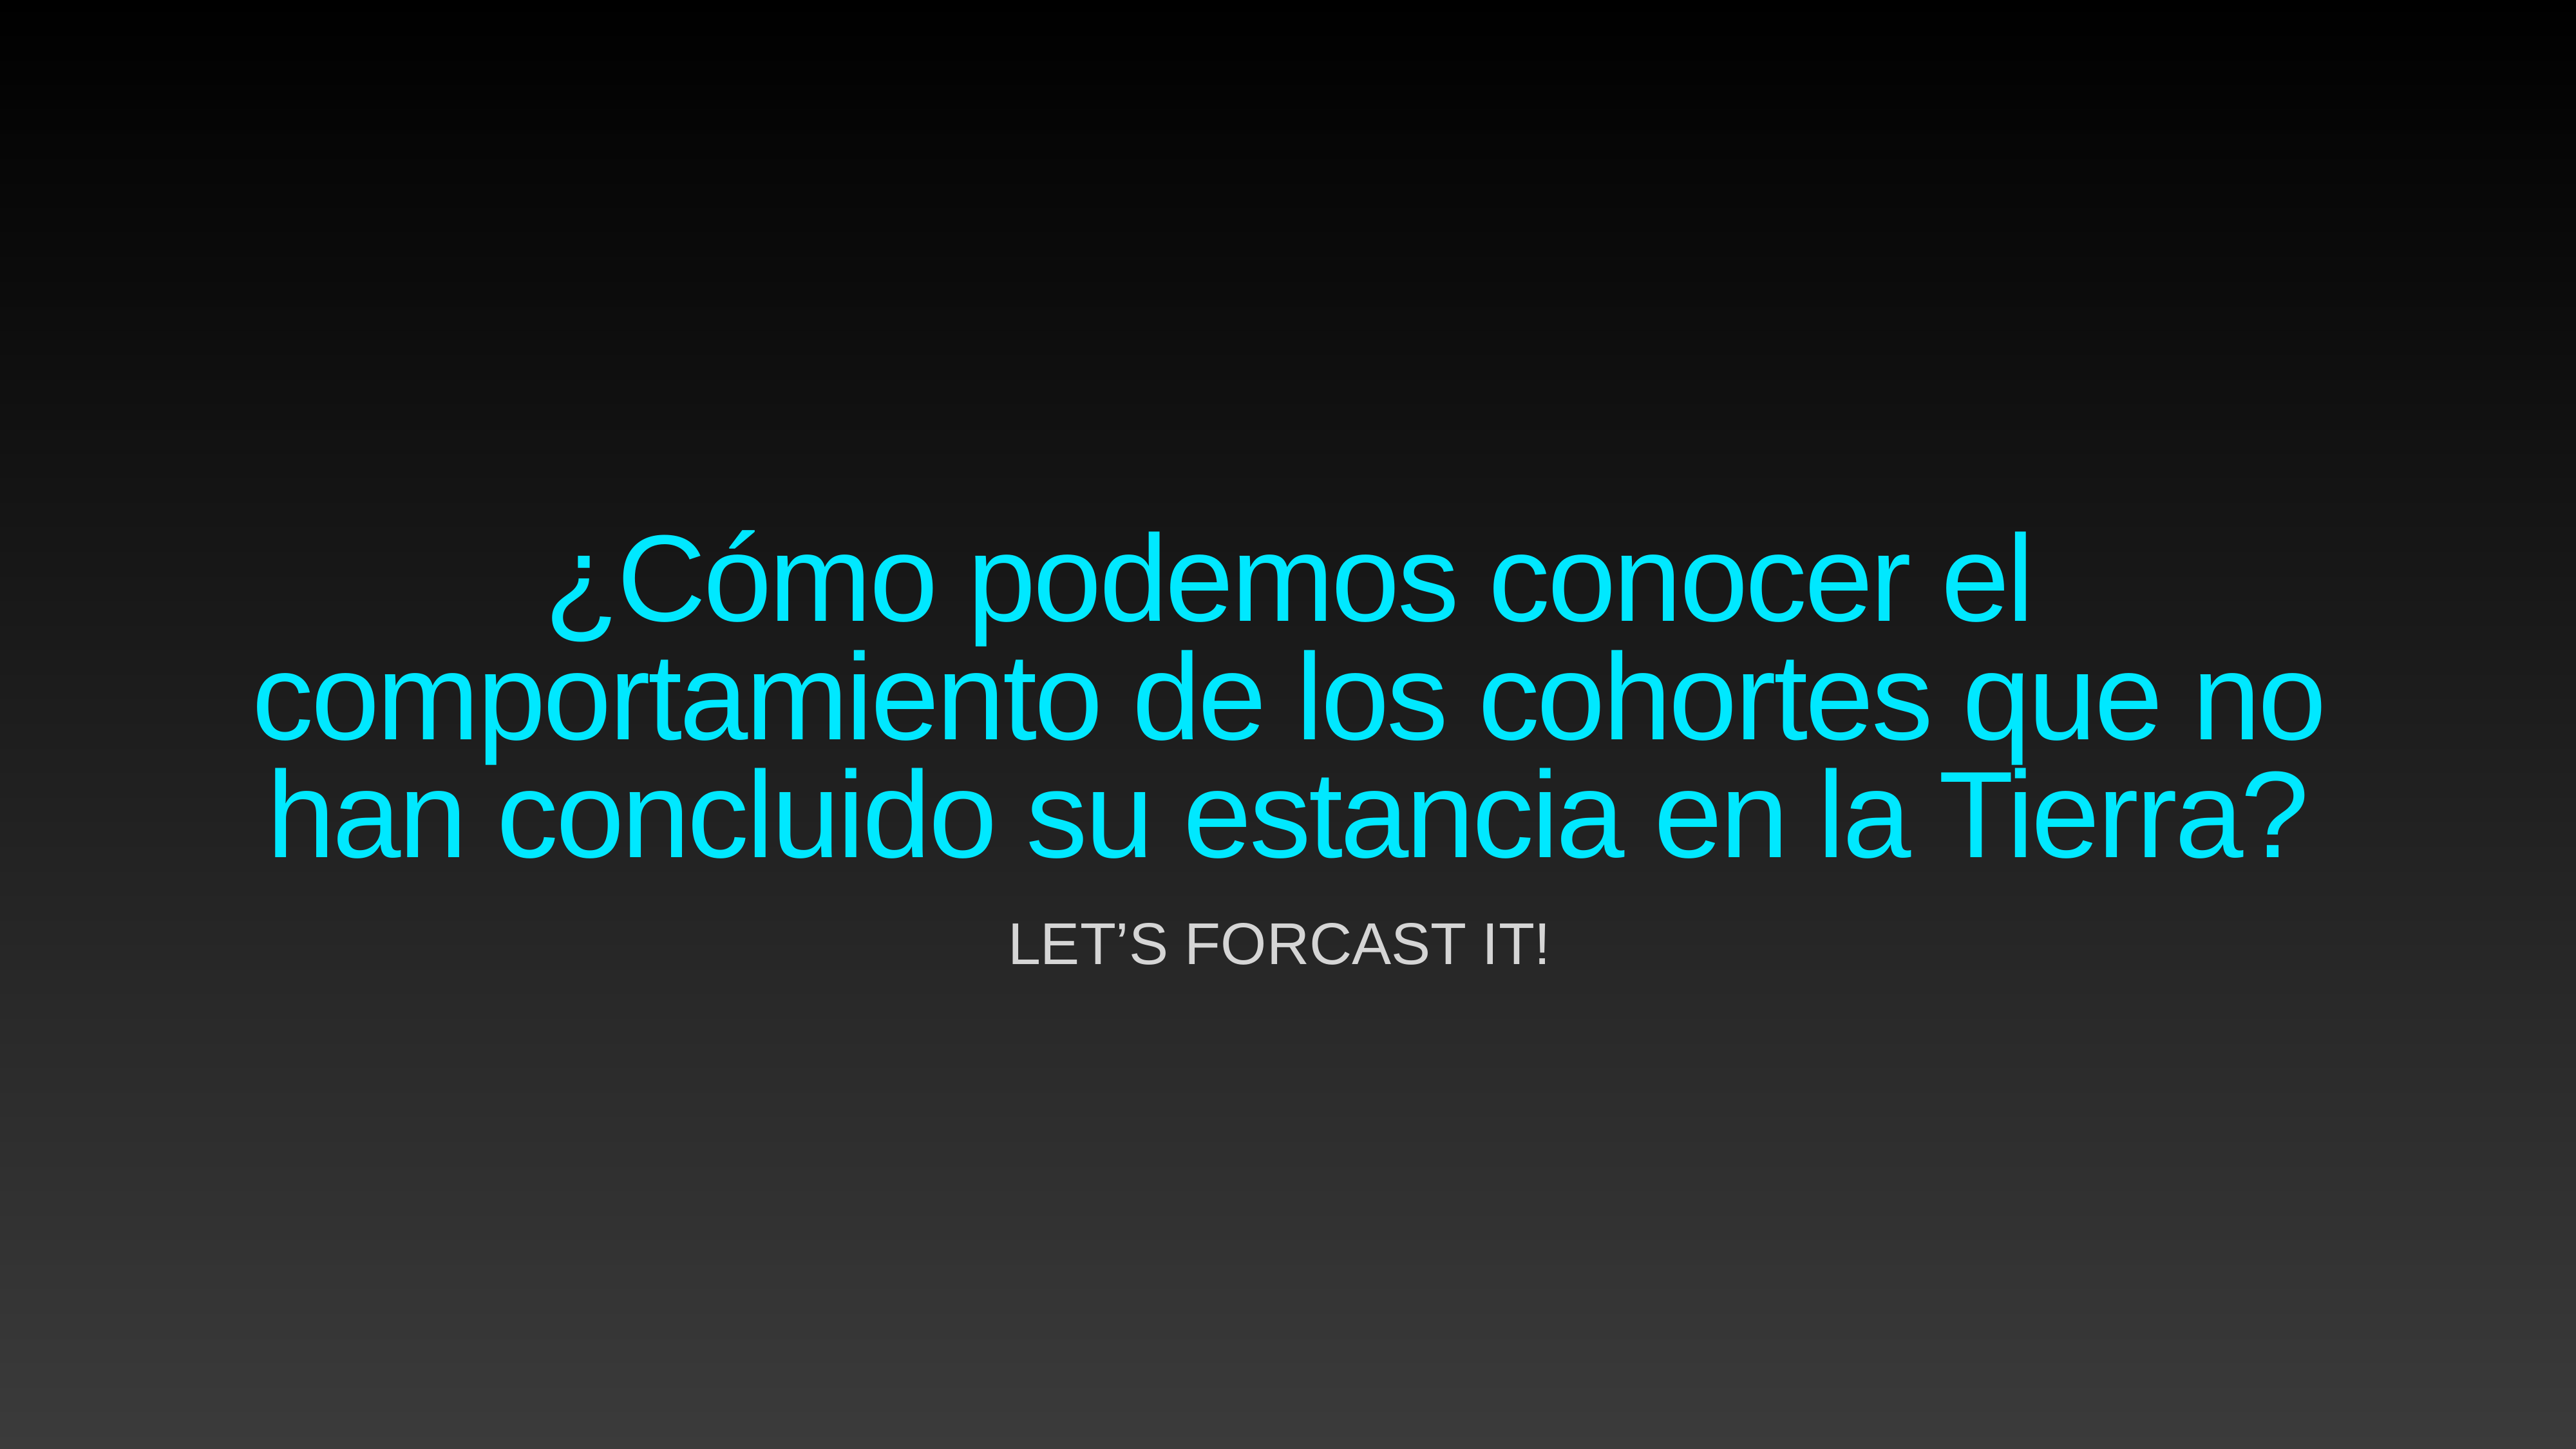

¿Cómo podemos conocer el comportamiento de los cohortes que no han concluido su estancia en la Tierra?
LET’S FORCAST IT!